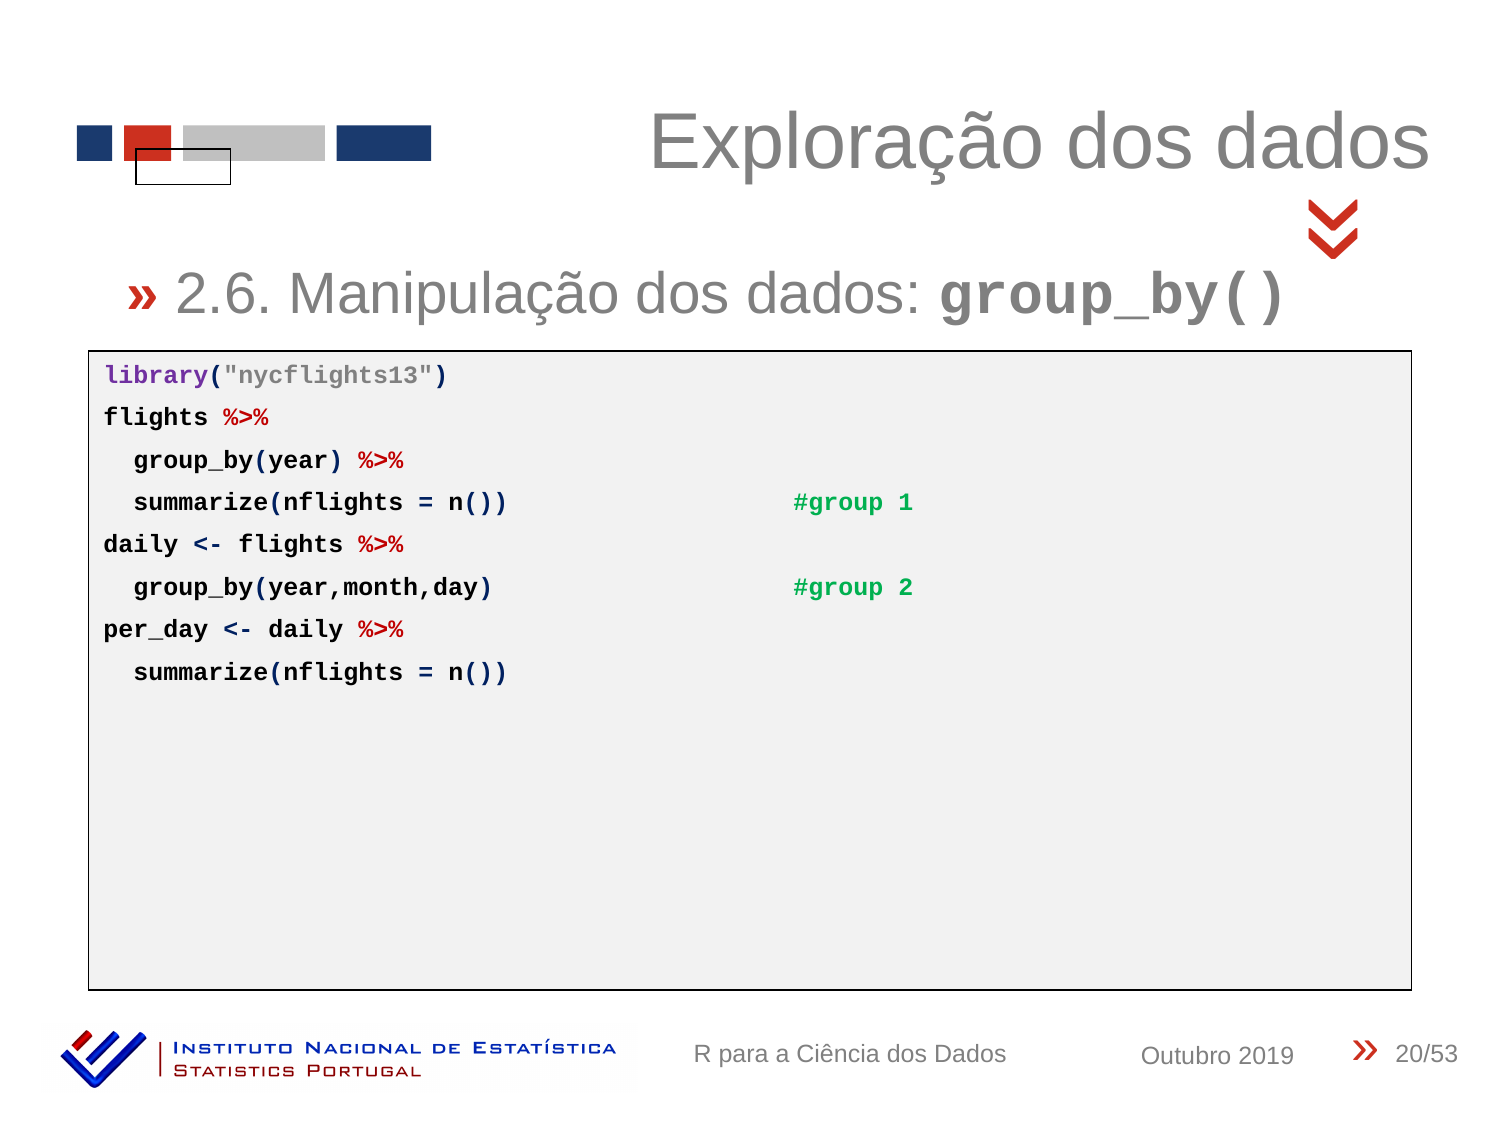

Exploração dos dados
«
» 2.6. Manipulação dos dados: group_by()
library("nycflights13")
flights %>%
  group_by(year) %>%
  summarize(nflights = n())                   #group 1
daily <- flights %>%
  group_by(year,month,day)                    #group 2
per_day <- daily %>%
  summarize(nflights = n())

20